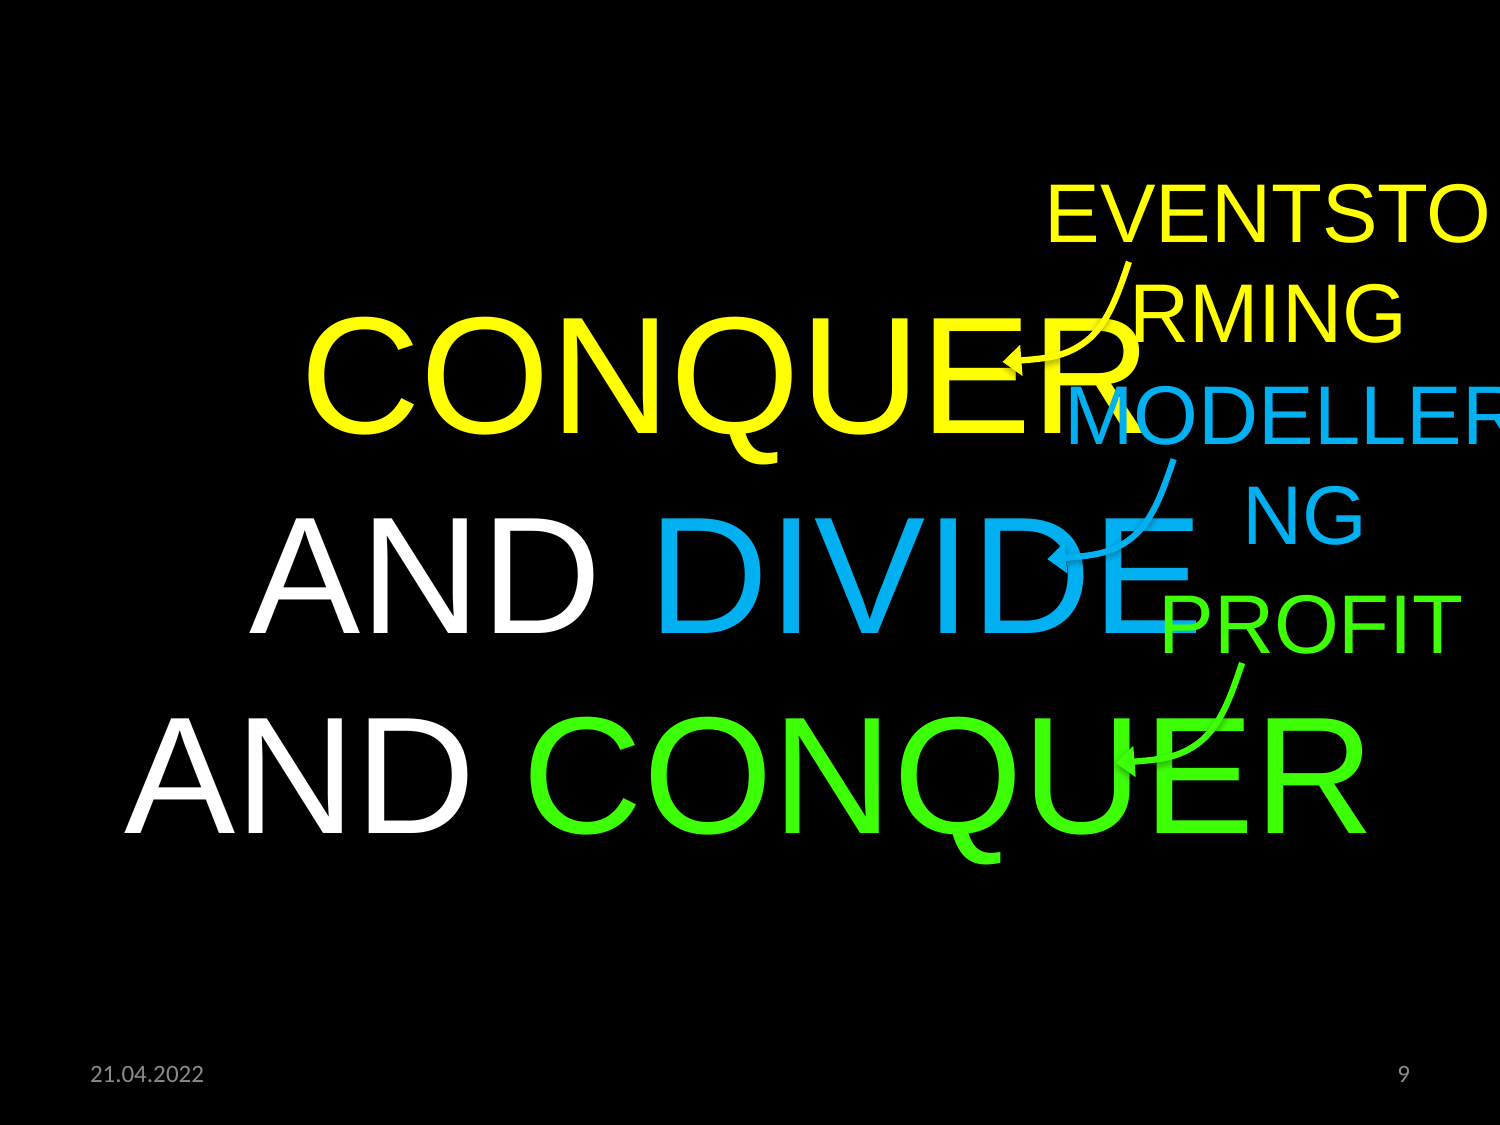

EVENTSTORMING
CONQUER
AND DIVIDE
AND CONQUER

MODELLERING

PROFIT

21.04.2022
9